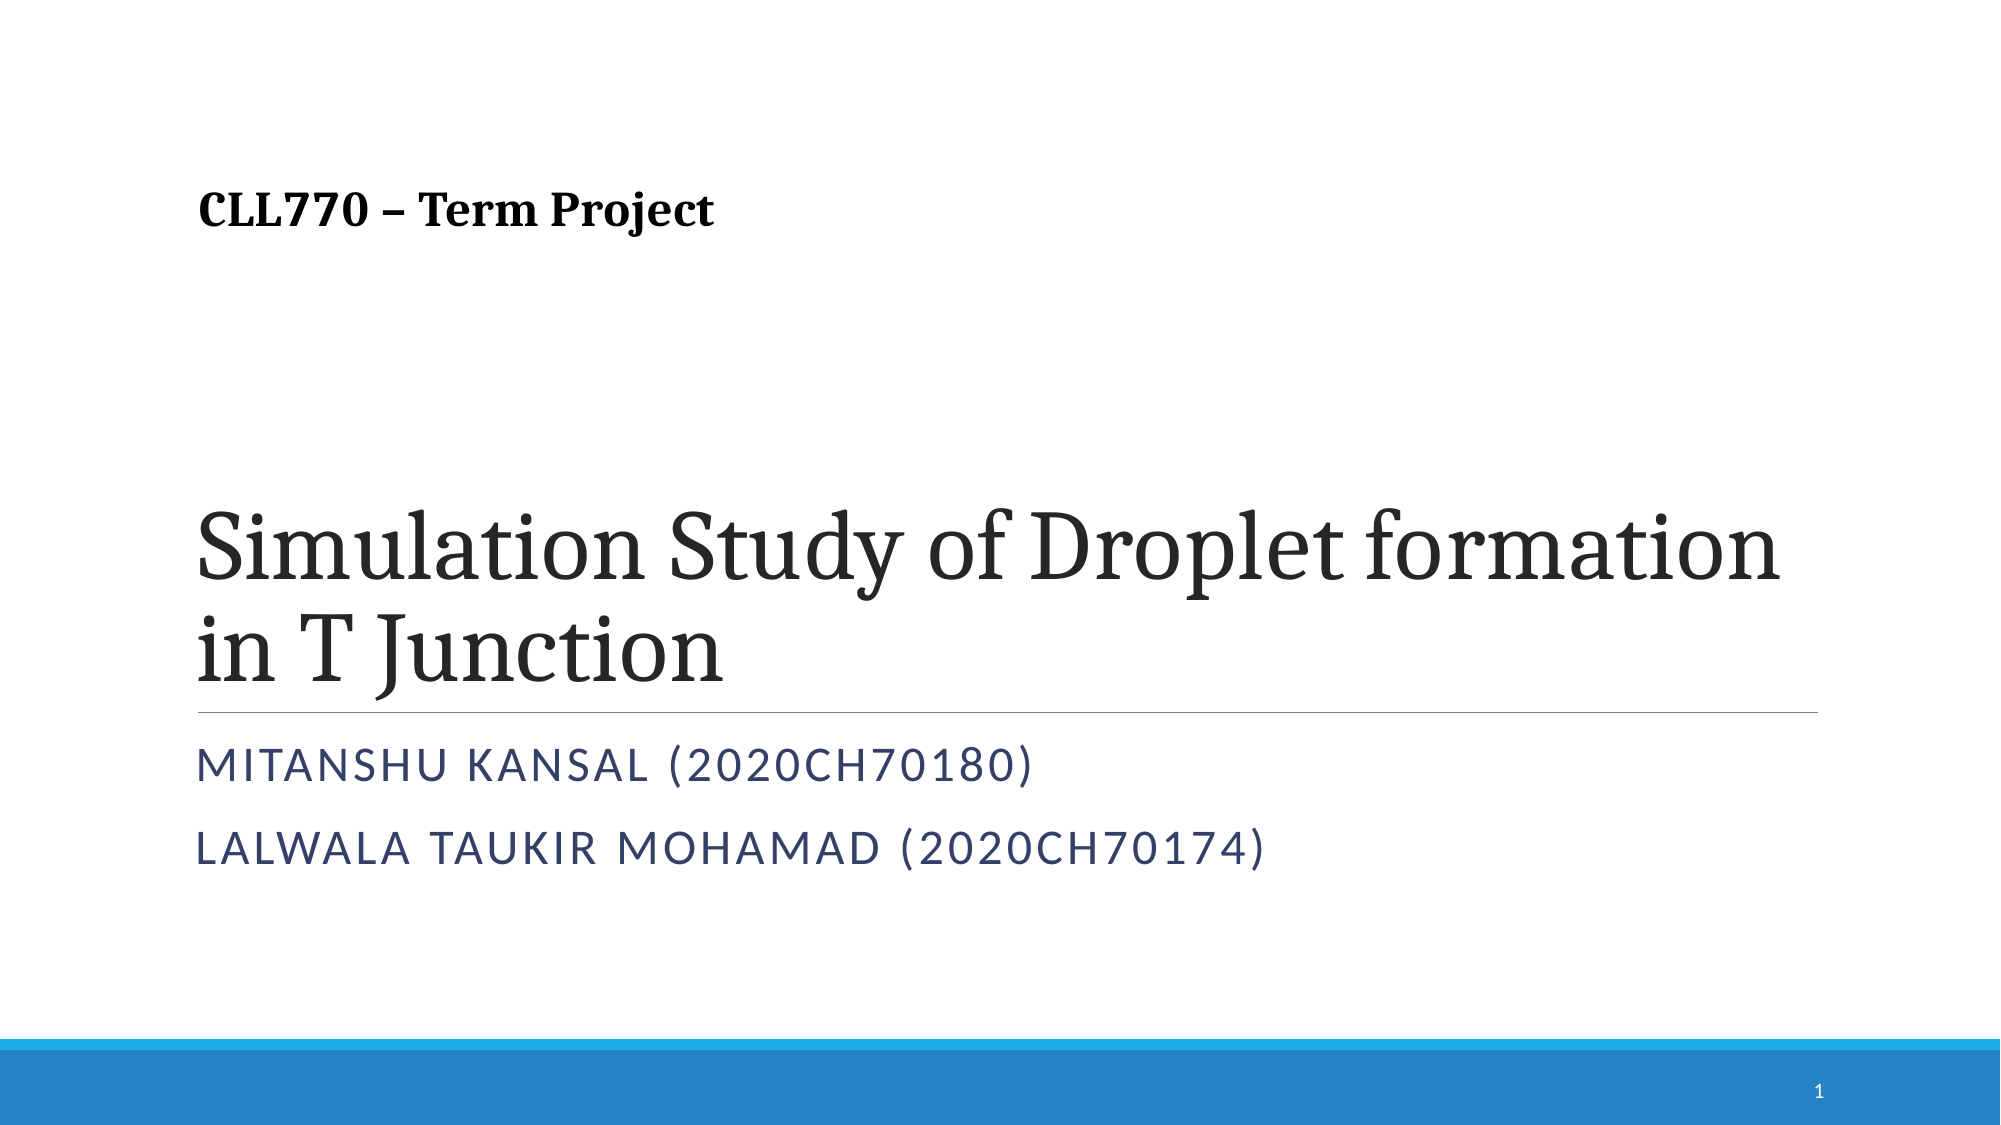

# Simulation Study of Droplet formation in T Junction
CLL770 – Term Project
Mitanshu Kansal (2020CH70180)
Lalwala Taukir Mohamad (2020CH70174)
1